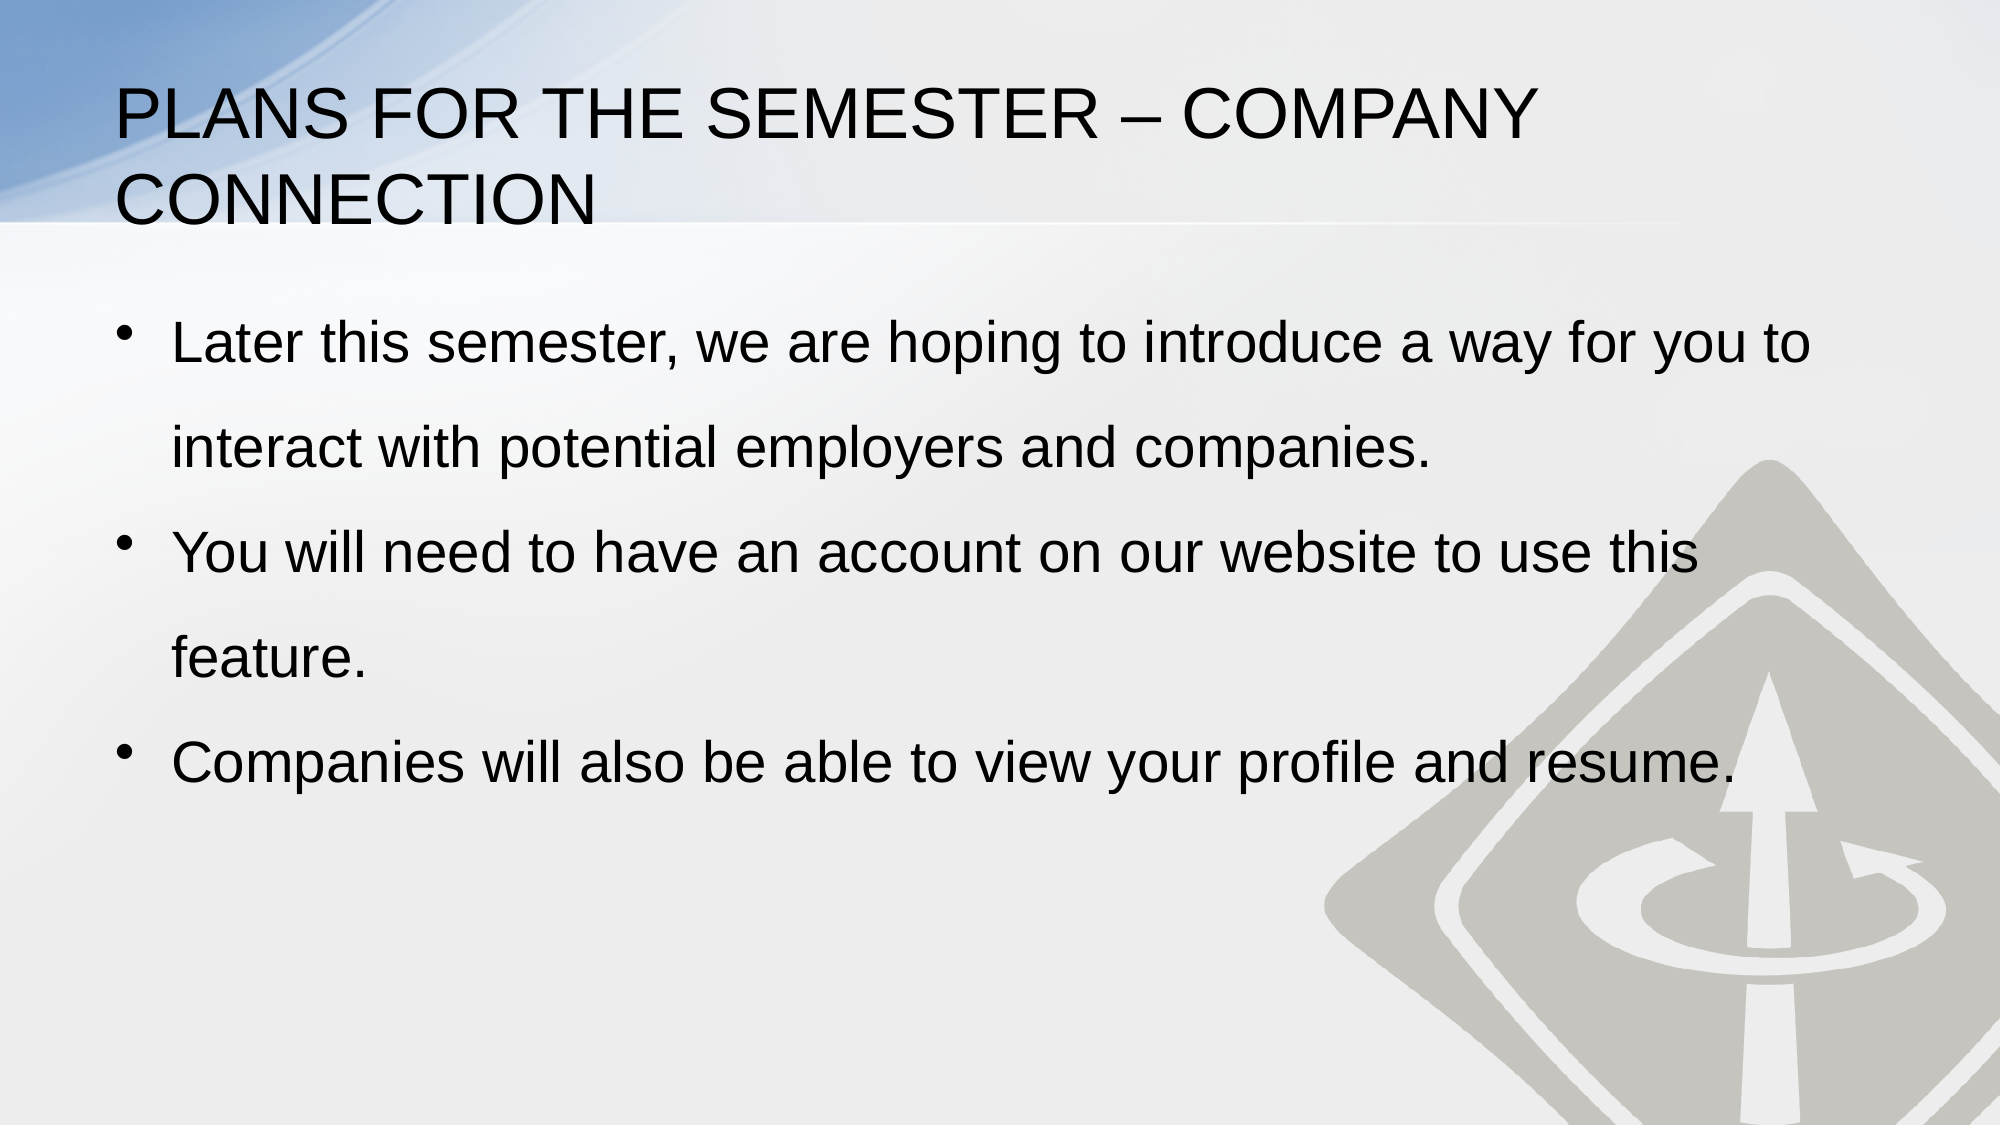

# PLANS FOR THE SEMESTER – COMPANY CONNECTION
Later this semester, we are hoping to introduce a way for you to interact with potential employers and companies.
You will need to have an account on our website to use this feature.
Companies will also be able to view your profile and resume.